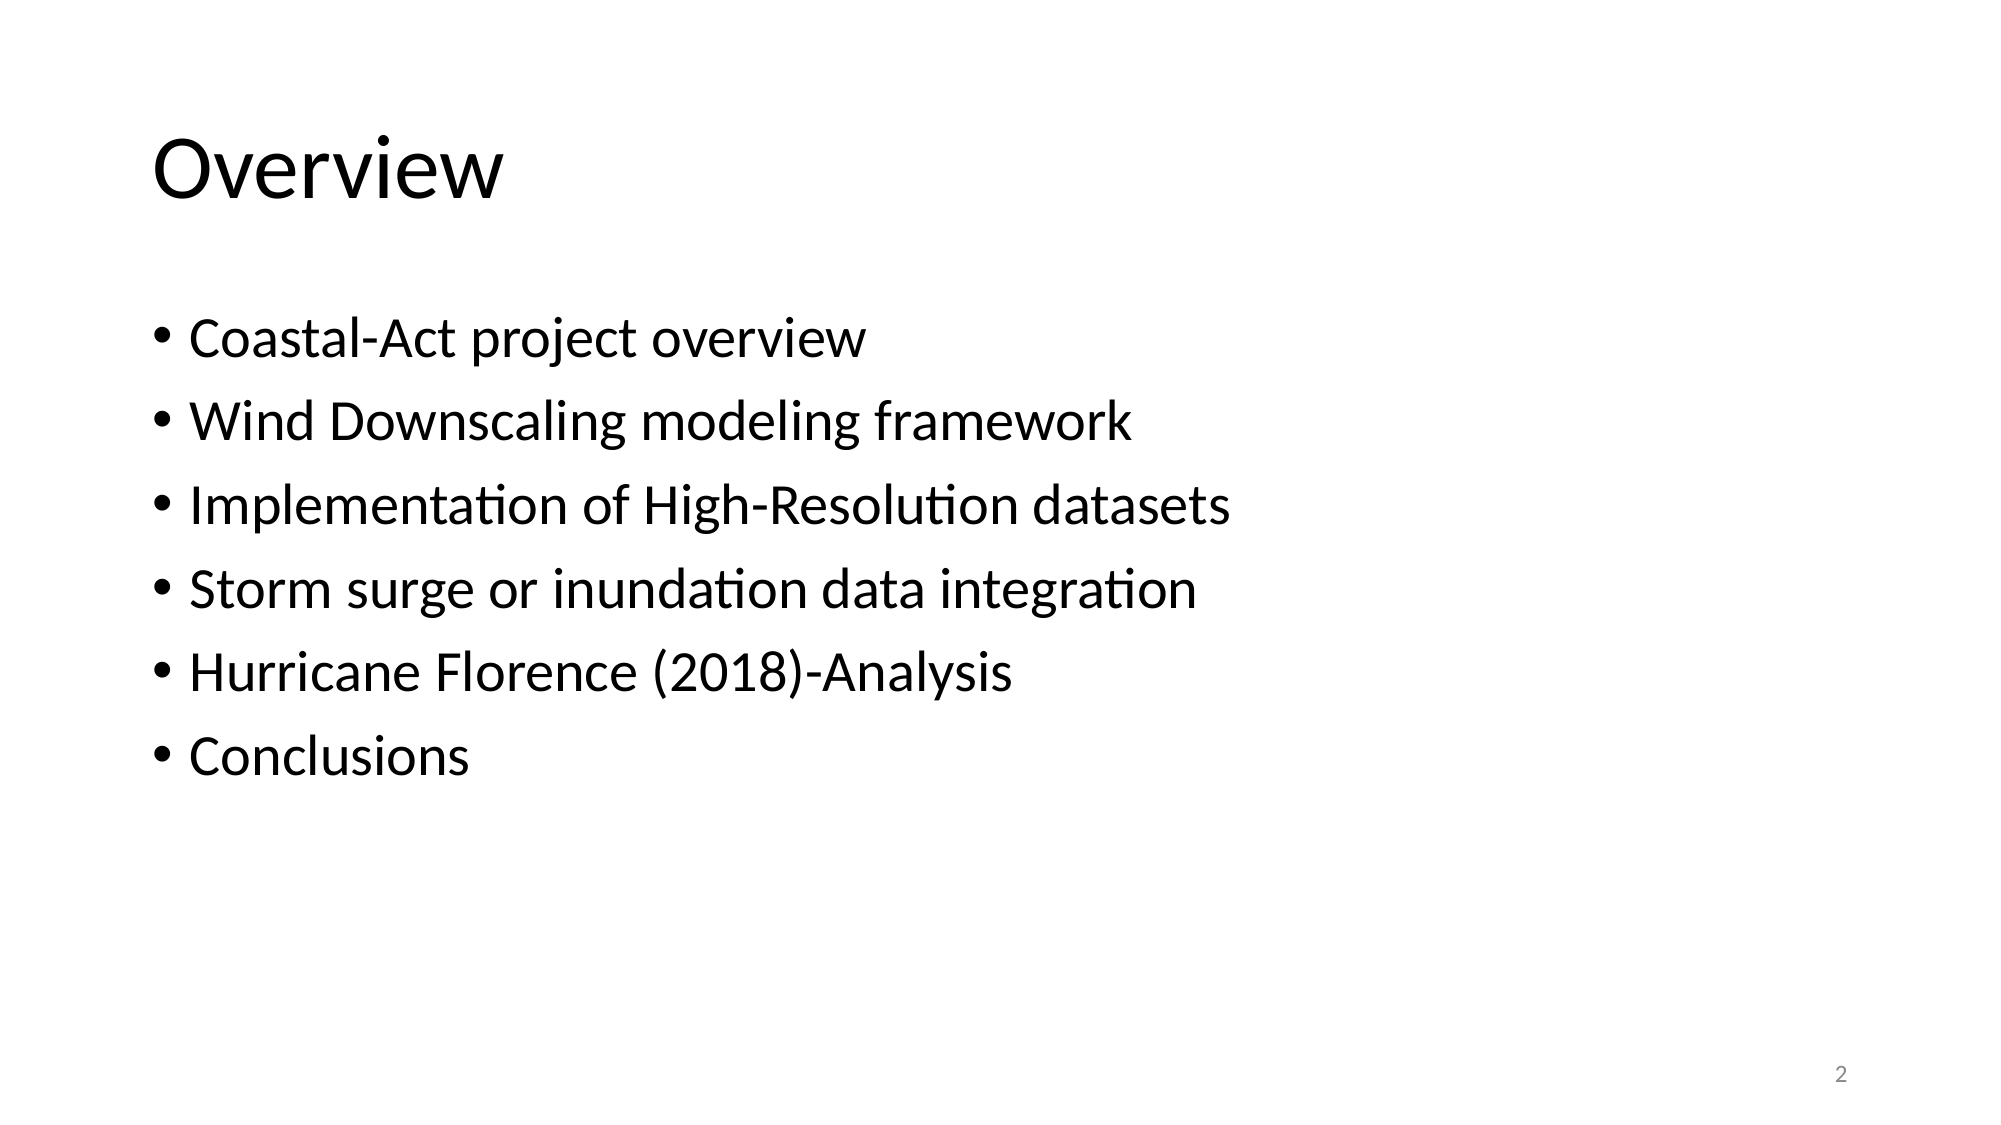

# Overview
Coastal-Act project overview
Wind Downscaling modeling framework
Implementation of High-Resolution datasets
Storm surge or inundation data integration
Hurricane Florence (2018)-Analysis
Conclusions
2